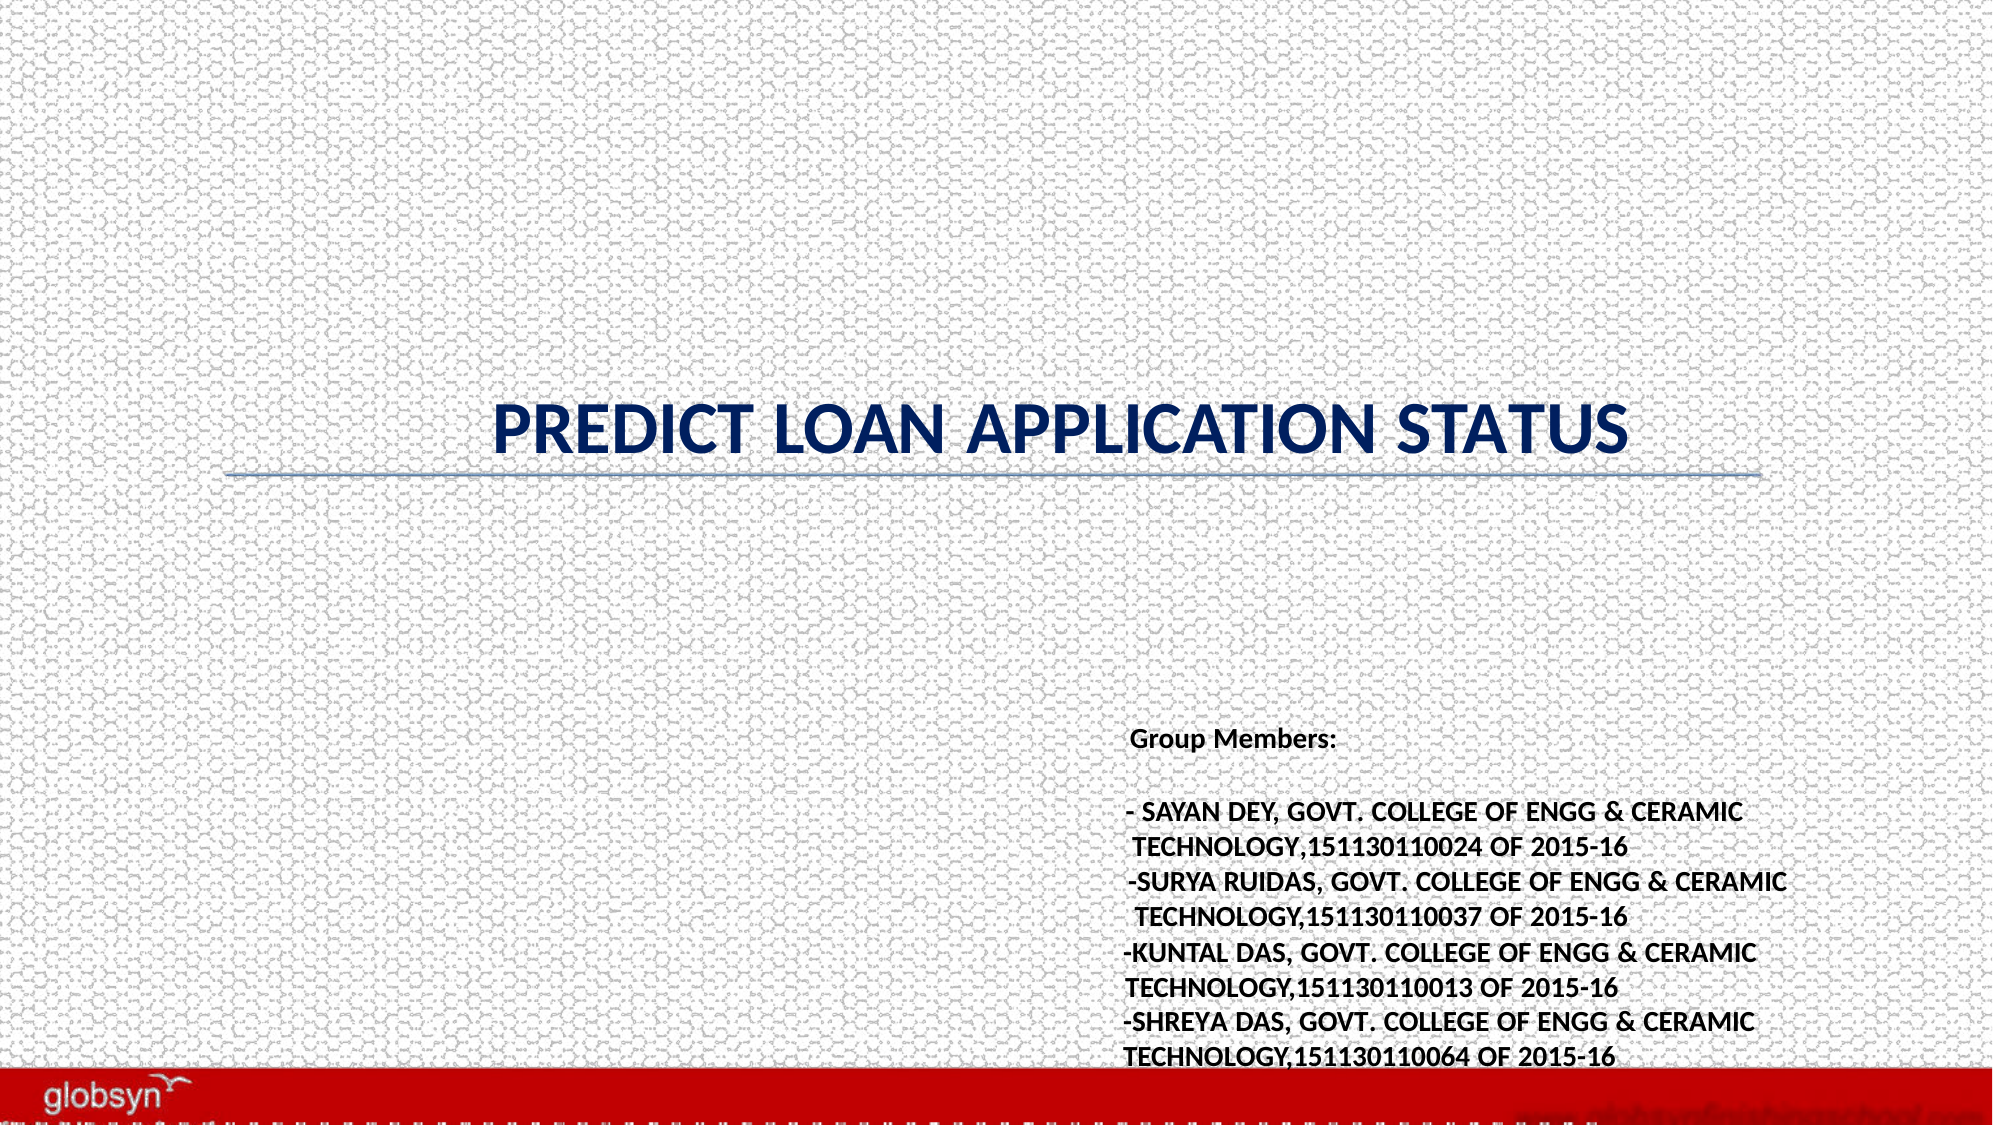

PREDICT LOAN APPLICATION STATUS
Group Members:

- SAYAN DEY, GOVT. COLLEGE OF ENGG & CERAMIC TECHNOLOGY,151130110024 OF 2015-16
-SURYA RUIDAS, GOVT. COLLEGE OF ENGG & CERAMIC TECHNOLOGY,151130110037 OF 2015-16
-KUNTAL DAS, GOVT. COLLEGE OF ENGG & CERAMIC TECHNOLOGY,151130110013 OF 2015-16
-SHREYA DAS, GOVT. COLLEGE OF ENGG & CERAMIC
TECHNOLOGY,151130110064 OF 2015-16